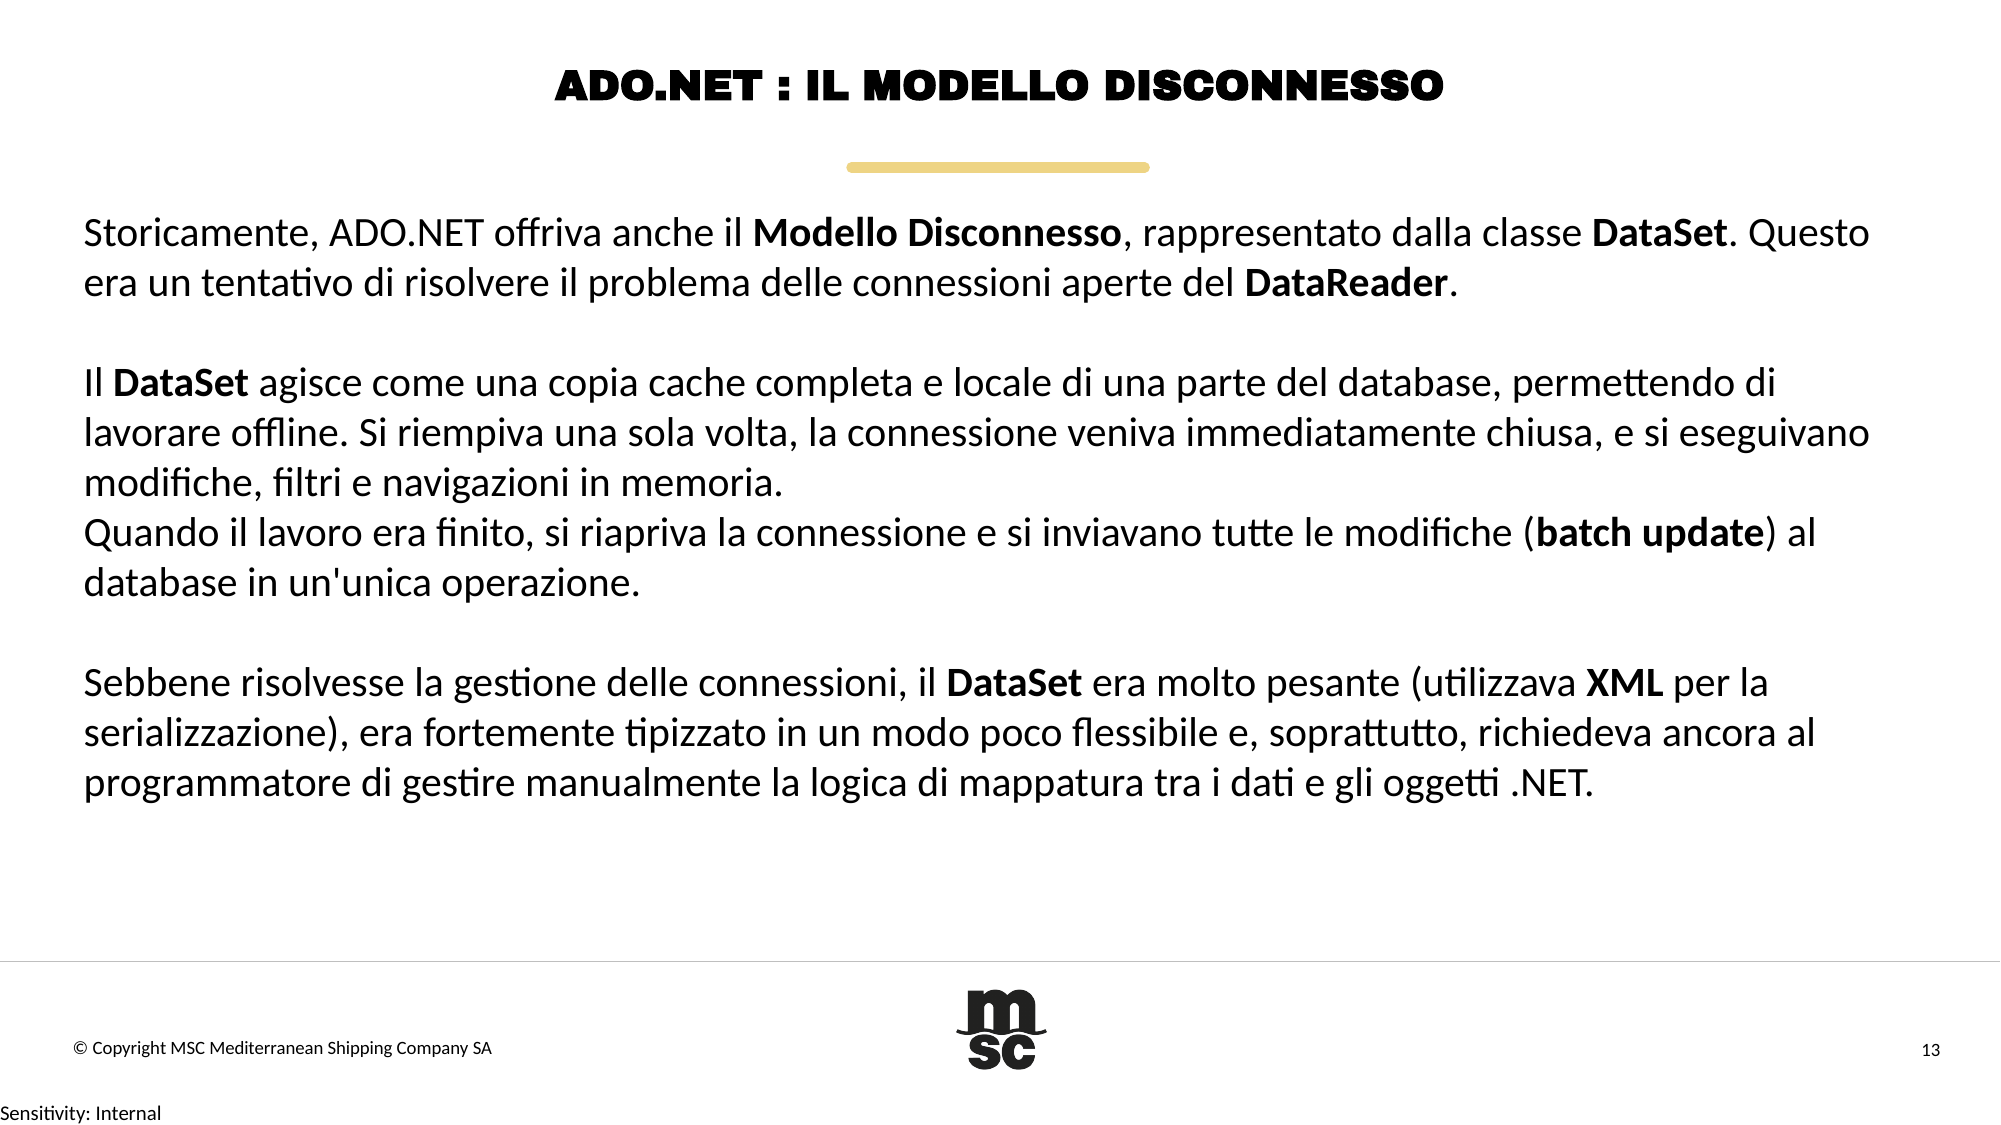

# ADO.NET : IL MODELLO DISCONNESSO
Storicamente, ADO.NET offriva anche il Modello Disconnesso, rappresentato dalla classe DataSet. Questo era un tentativo di risolvere il problema delle connessioni aperte del DataReader.
Il DataSet agisce come una copia cache completa e locale di una parte del database, permettendo di lavorare offline. Si riempiva una sola volta, la connessione veniva immediatamente chiusa, e si eseguivano modifiche, filtri e navigazioni in memoria.
Quando il lavoro era finito, si riapriva la connessione e si inviavano tutte le modifiche (batch update) al database in un'unica operazione.
Sebbene risolvesse la gestione delle connessioni, il DataSet era molto pesante (utilizzava XML per la serializzazione), era fortemente tipizzato in un modo poco flessibile e, soprattutto, richiedeva ancora al programmatore di gestire manualmente la logica di mappatura tra i dati e gli oggetti .NET.
© Copyright MSC Mediterranean Shipping Company SA

13